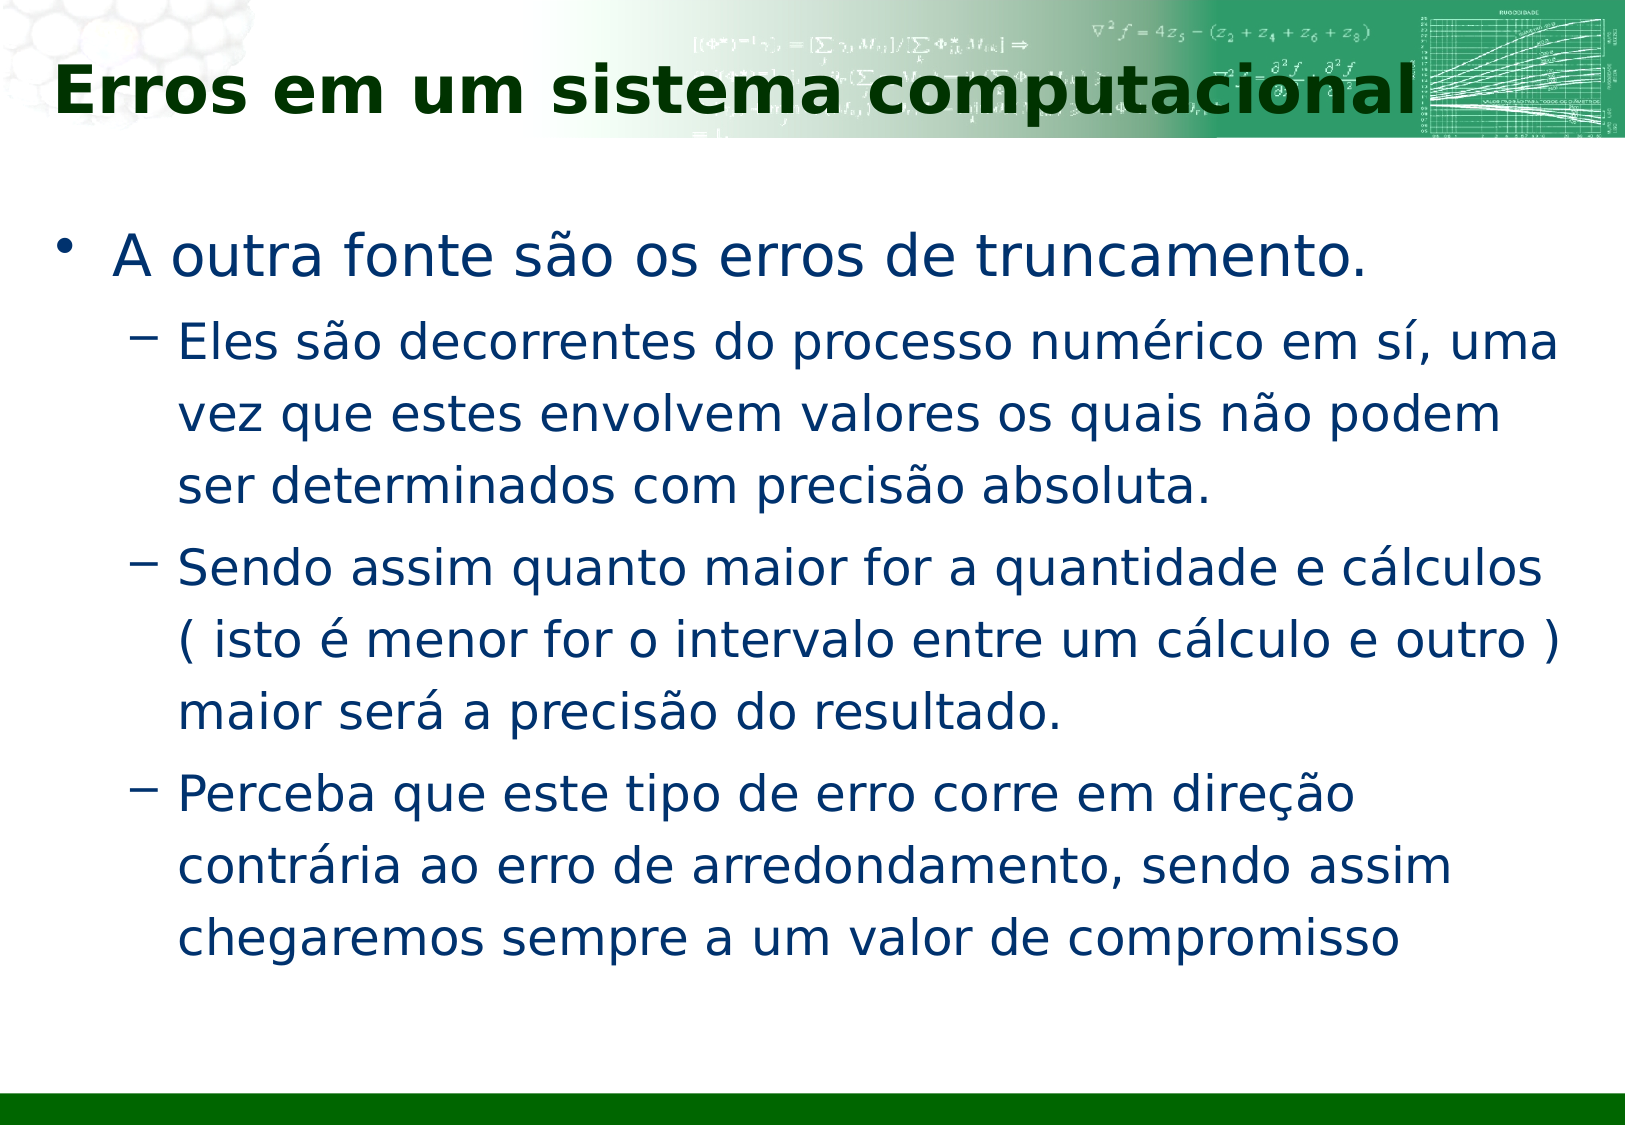

# Erros em um sistema computacional
A outra fonte são os erros de truncamento.
Eles são decorrentes do processo numérico em sí, uma vez que estes envolvem valores os quais não podem ser determinados com precisão absoluta.
Sendo assim quanto maior for a quantidade e cálculos ( isto é menor for o intervalo entre um cálculo e outro ) maior será a precisão do resultado.
Perceba que este tipo de erro corre em direção contrária ao erro de arredondamento, sendo assim chegaremos sempre a um valor de compromisso